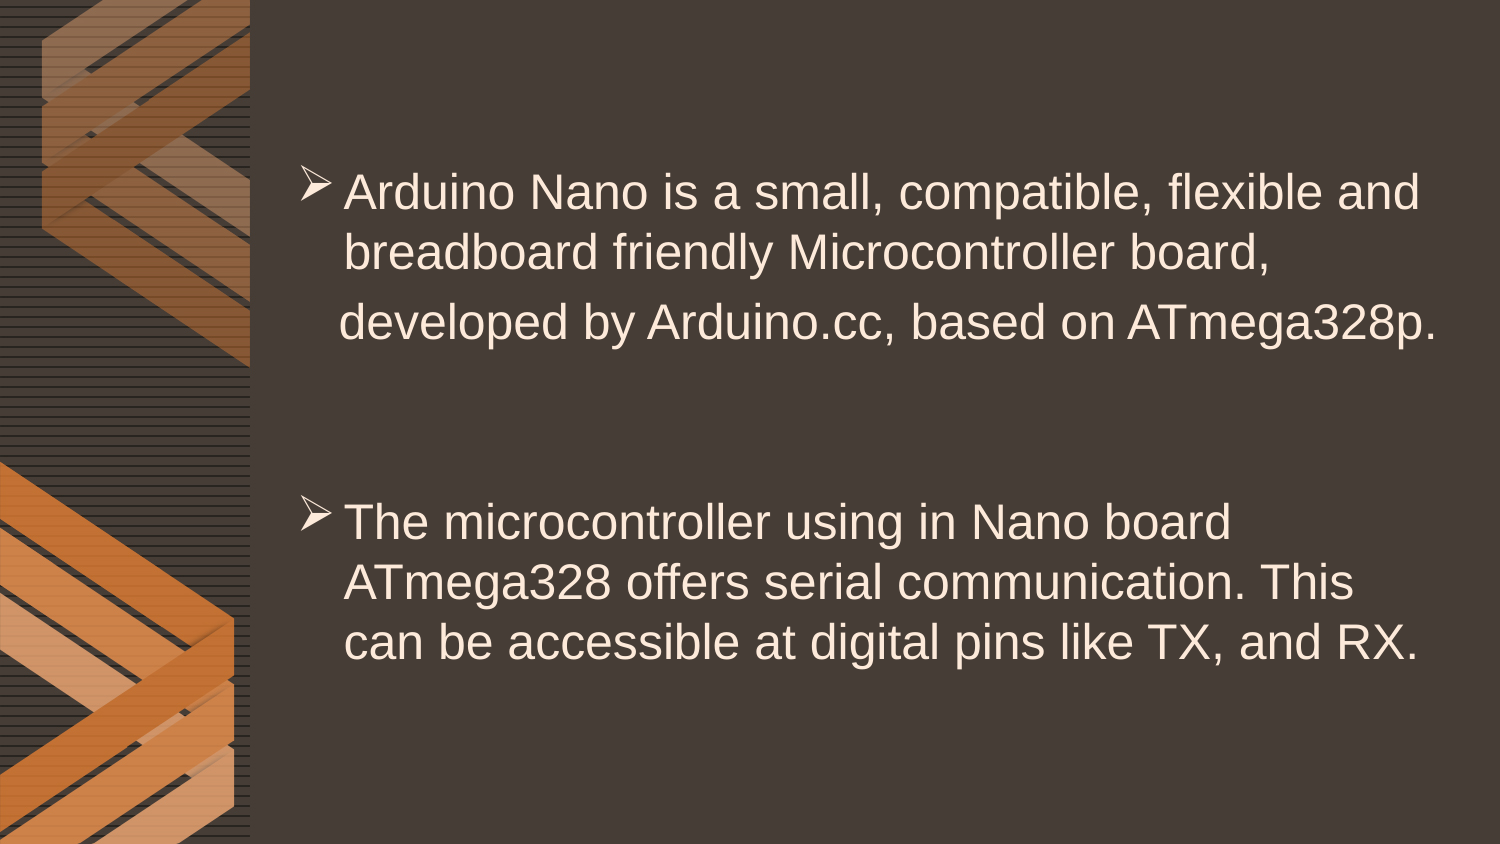

Arduino Nano is a small, compatible, flexible and breadboard friendly Microcontroller board,
   developed by Arduino.cc, based on ATmega328p.

The microcontroller using in Nano board                ATmega328 offers serial communication. This     can be accessible at digital pins like TX, and RX.